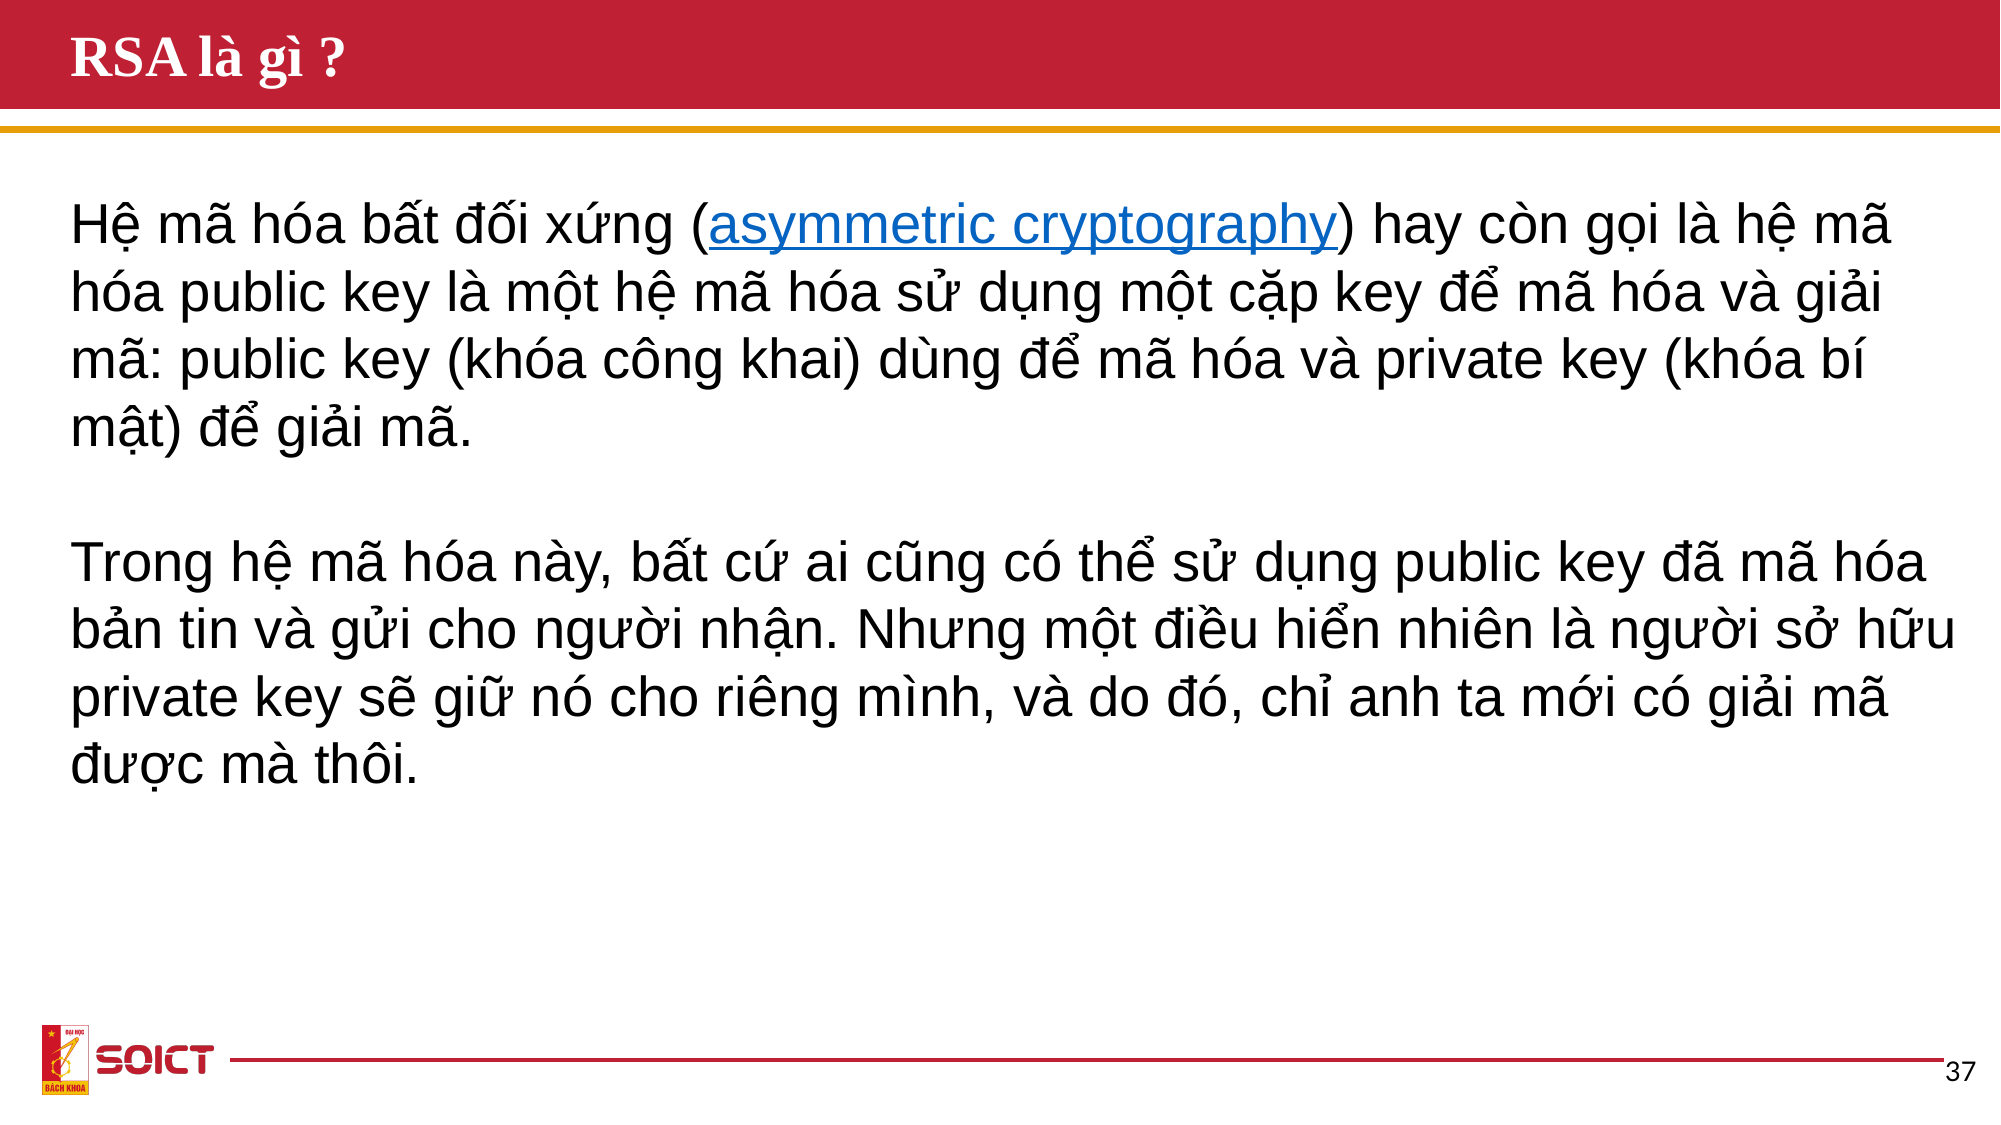

# RSA là gì ?
Hệ mã hóa bất đối xứng (asymmetric cryptography) hay còn gọi là hệ mã hóa public key là một hệ mã hóa sử dụng một cặp key để mã hóa và giải mã: public key (khóa công khai) dùng để mã hóa và private key (khóa bí mật) để giải mã.

Trong hệ mã hóa này, bất cứ ai cũng có thể sử dụng public key đã mã hóa bản tin và gửi cho người nhận. Nhưng một điều hiển nhiên là người sở hữu private key sẽ giữ nó cho riêng mình, và do đó, chỉ anh ta mới có giải mã được mà thôi.

37